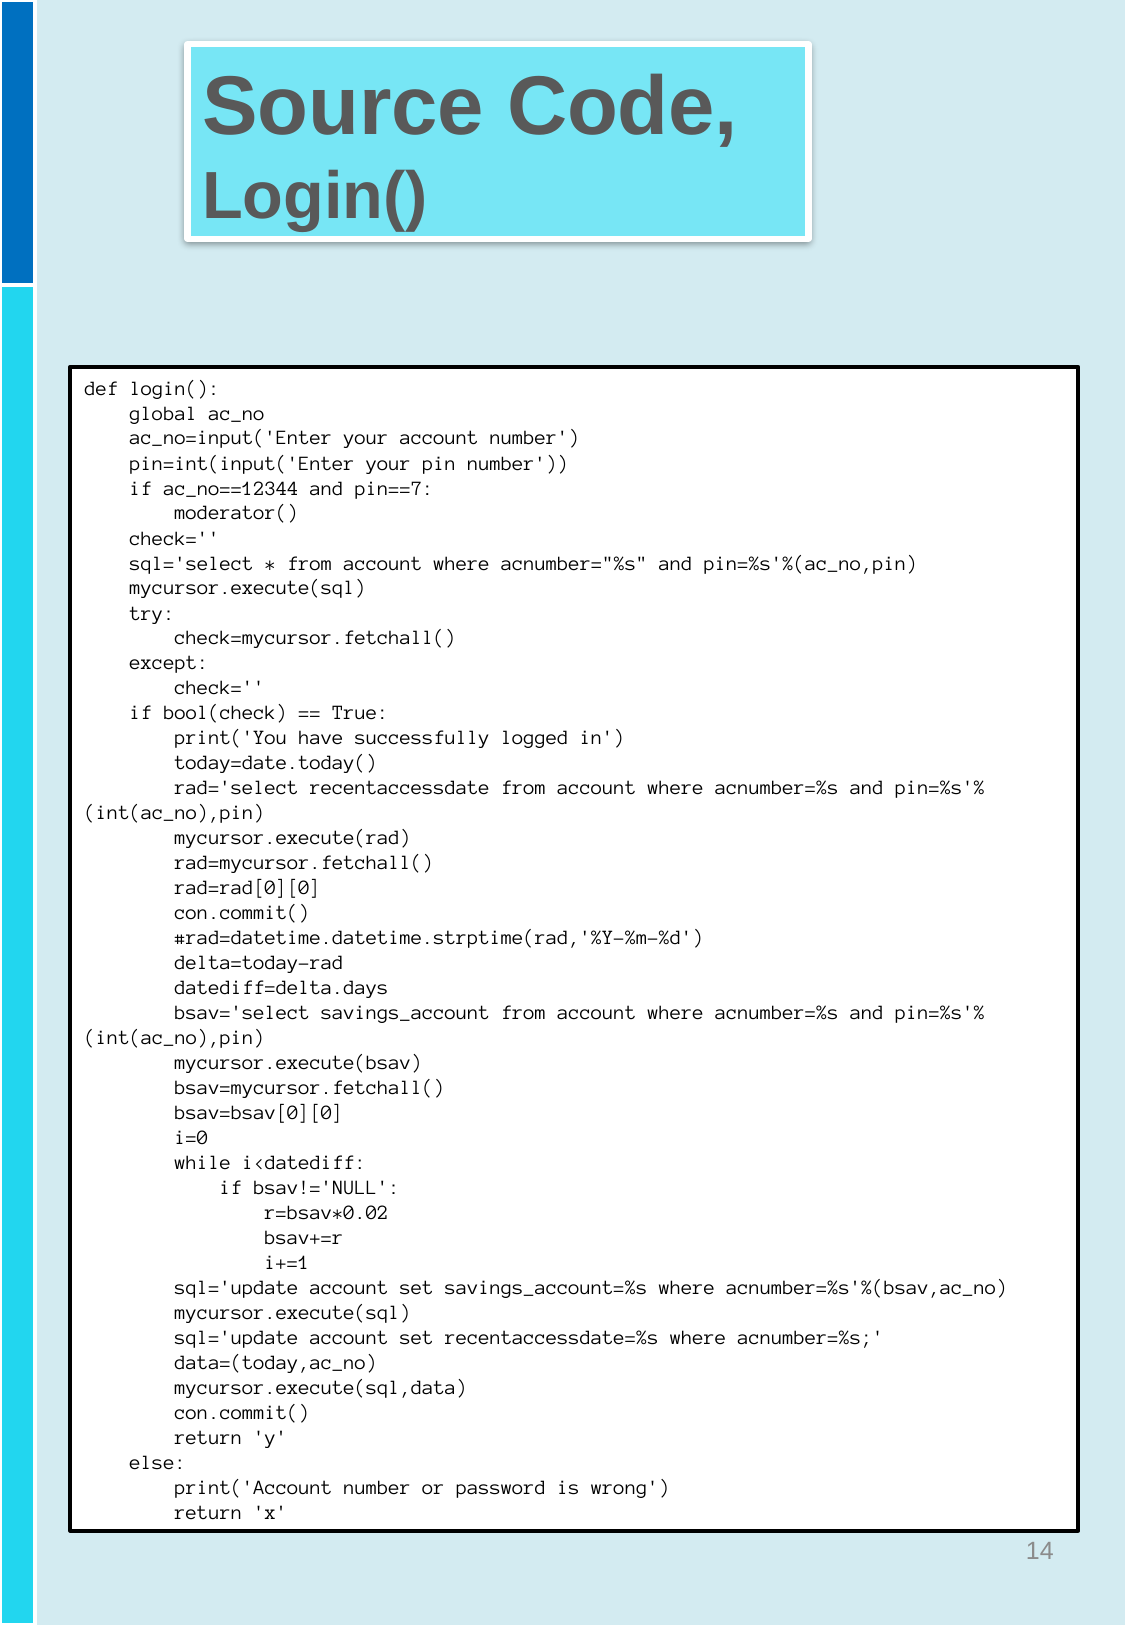

Source Code,
Login()

def login():
    global ac_no
    ac_no=input('Enter your account number')
    pin=int(input('Enter your pin number'))
    if ac_no==12344 and pin==7:
        moderator()
    check=''
    sql='select * from account where acnumber="%s" and pin=%s'%(ac_no,pin)
    mycursor.execute(sql)
    try:
        check=mycursor.fetchall()
    except:
        check=''
    if bool(check) == True:
        print('You have successfully logged in')
        today=date.today()
        rad='select recentaccessdate from account where acnumber=%s and pin=%s'%(int(ac_no),pin)
        mycursor.execute(rad)
        rad=mycursor.fetchall()
        rad=rad[0][0]
        con.commit()
        #rad=datetime.datetime.strptime(rad,'%Y-%m-%d')
        delta=today-rad
        datediff=delta.days
        bsav='select savings_account from account where acnumber=%s and pin=%s'%(int(ac_no),pin)
        mycursor.execute(bsav)
        bsav=mycursor.fetchall()
        bsav=bsav[0][0]
        i=0
        while i<datediff:
            if bsav!='NULL':
                r=bsav*0.02
                bsav+=r
                i+=1
        sql='update account set savings_account=%s where acnumber=%s'%(bsav,ac_no)
        mycursor.execute(sql)
        sql='update account set recentaccessdate=%s where acnumber=%s;'
        data=(today,ac_no)
        mycursor.execute(sql,data)
        con.commit()
        return 'y'
    else:
        print('Account number or password is wrong')
        return 'x'
14